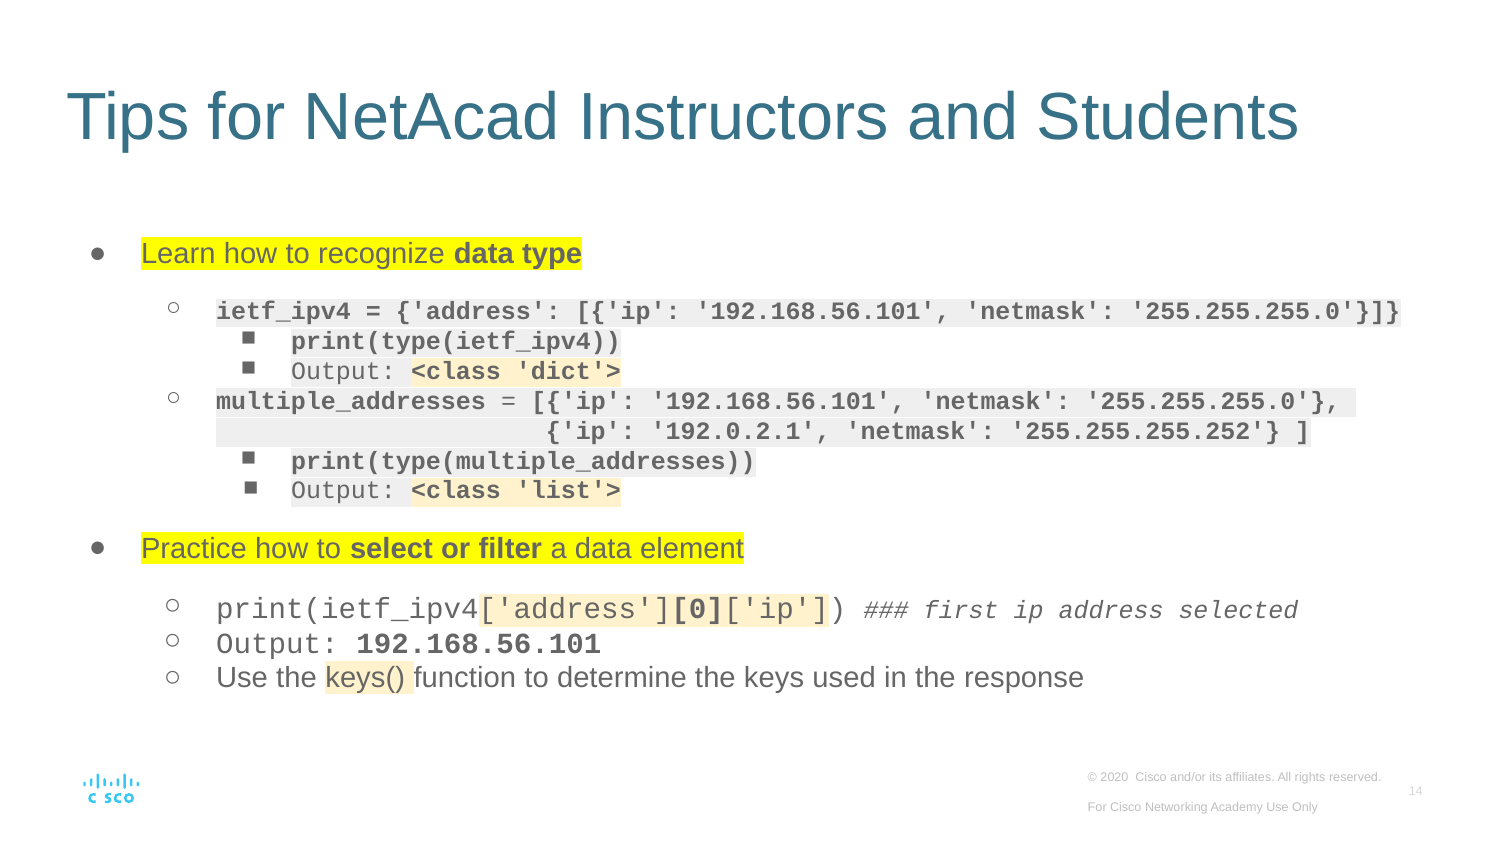

# Tips for NetAcad Instructors and Students
Learn how to recognize data type
ietf_ipv4 = {'address': [{'ip': '192.168.56.101', 'netmask': '255.255.255.0'}]}
print(type(ietf_ipv4))
Output: <class 'dict'>
multiple_addresses = [{'ip': '192.168.56.101', 'netmask': '255.255.255.0'},
                      {'ip': '192.0.2.1', 'netmask': '255.255.255.252'} ]
print(type(multiple_addresses))
Output: <class 'list'>
Practice how to select or filter a data element
print(ietf_ipv4['address'][0]['ip']) ### first ip address selected
Output: 192.168.56.101
Use the keys() function to determine the keys used in the response